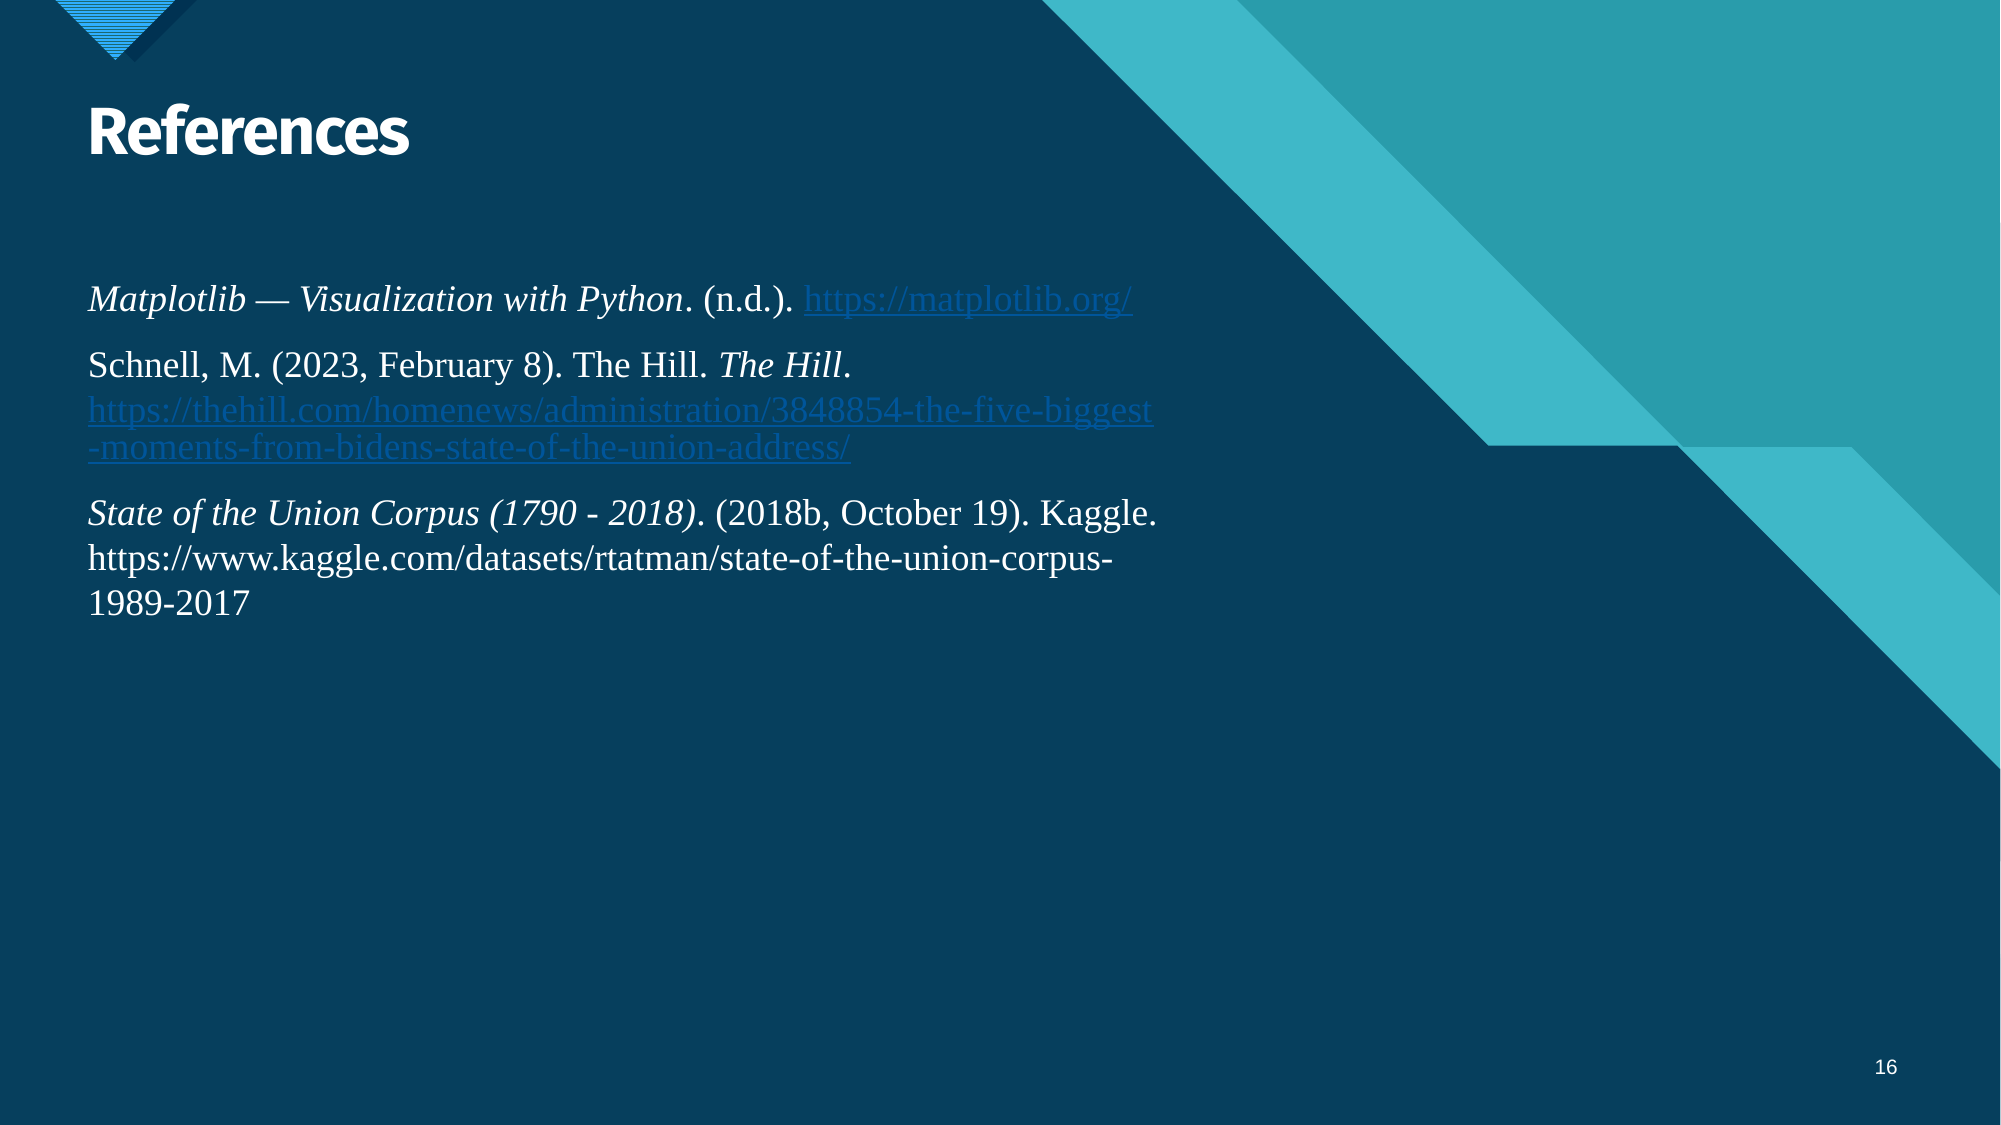

# References
Matplotlib — Visualization with Python. (n.d.). https://matplotlib.org/
Schnell, M. (2023, February 8). The Hill. The Hill. https://thehill.com/homenews/administration/3848854-the-five-biggest-moments-from-bidens-state-of-the-union-address/
State of the Union Corpus (1790 - 2018). (2018b, October 19). Kaggle. https://www.kaggle.com/datasets/rtatman/state-of-the-union-corpus-1989-2017

16